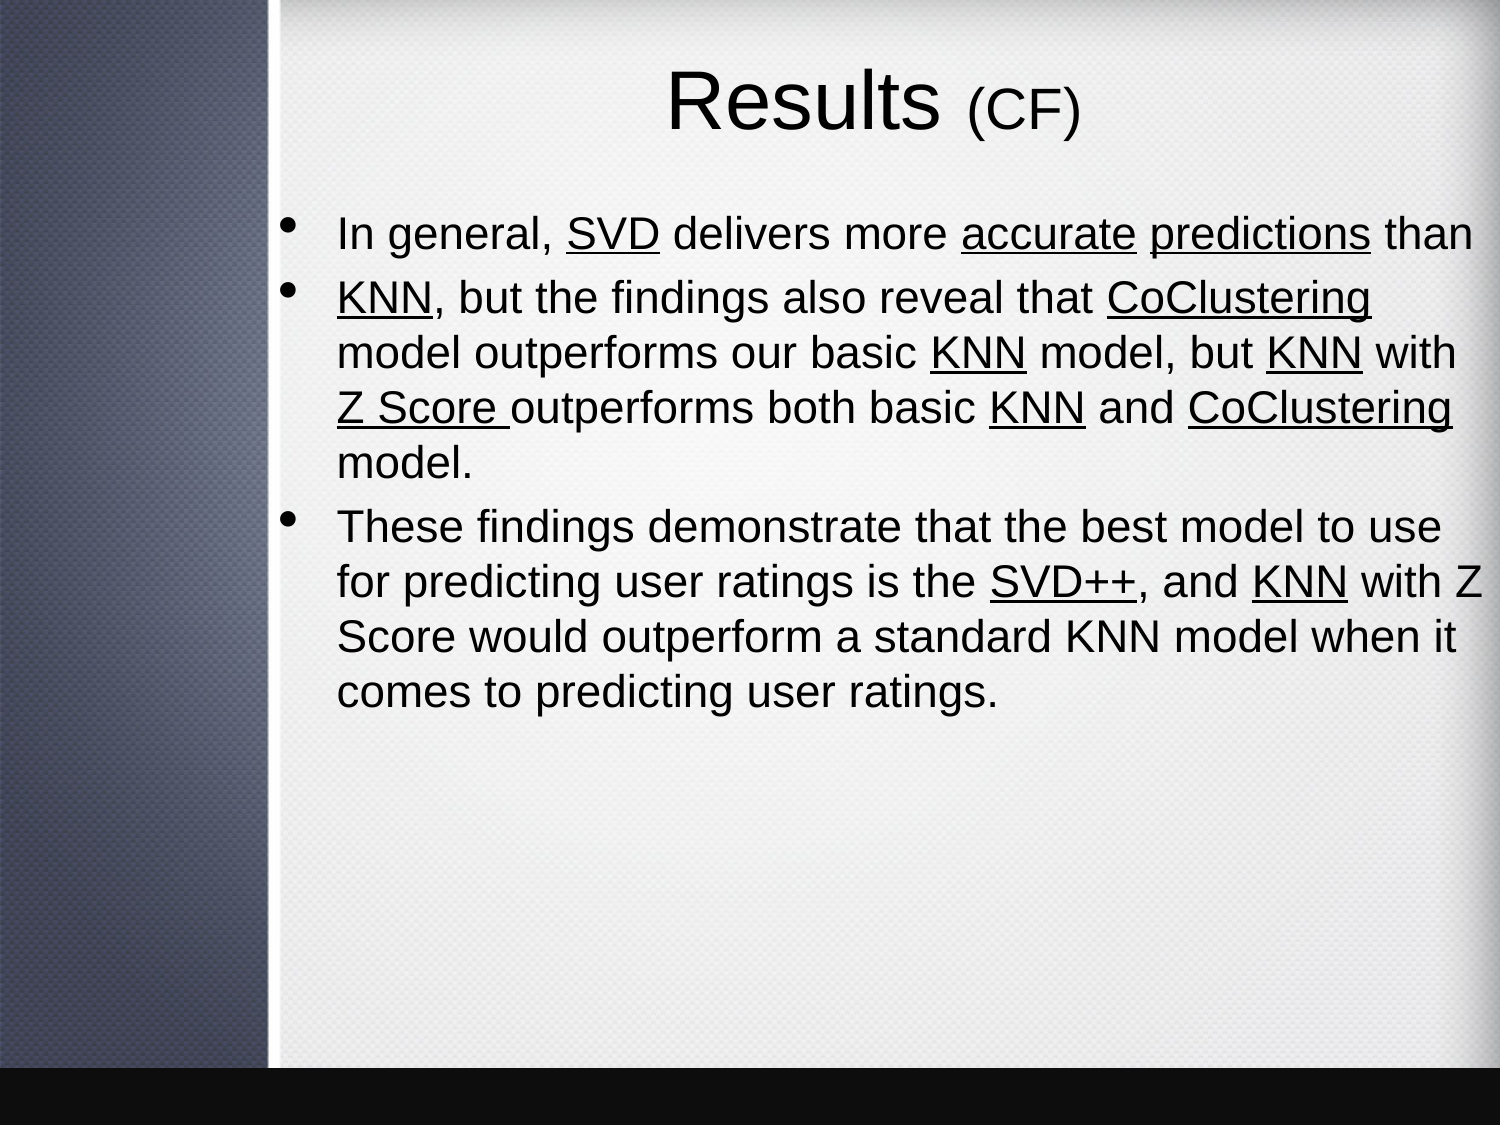

# Results (CF)
In general, SVD delivers more accurate predictions than
KNN, but the findings also reveal that CoClustering model outperforms our basic KNN model, but KNN with Z Score outperforms both basic KNN and CoClustering model.
These findings demonstrate that the best model to use for predicting user ratings is the SVD++, and KNN with Z Score would outperform a standard KNN model when it comes to predicting user ratings.